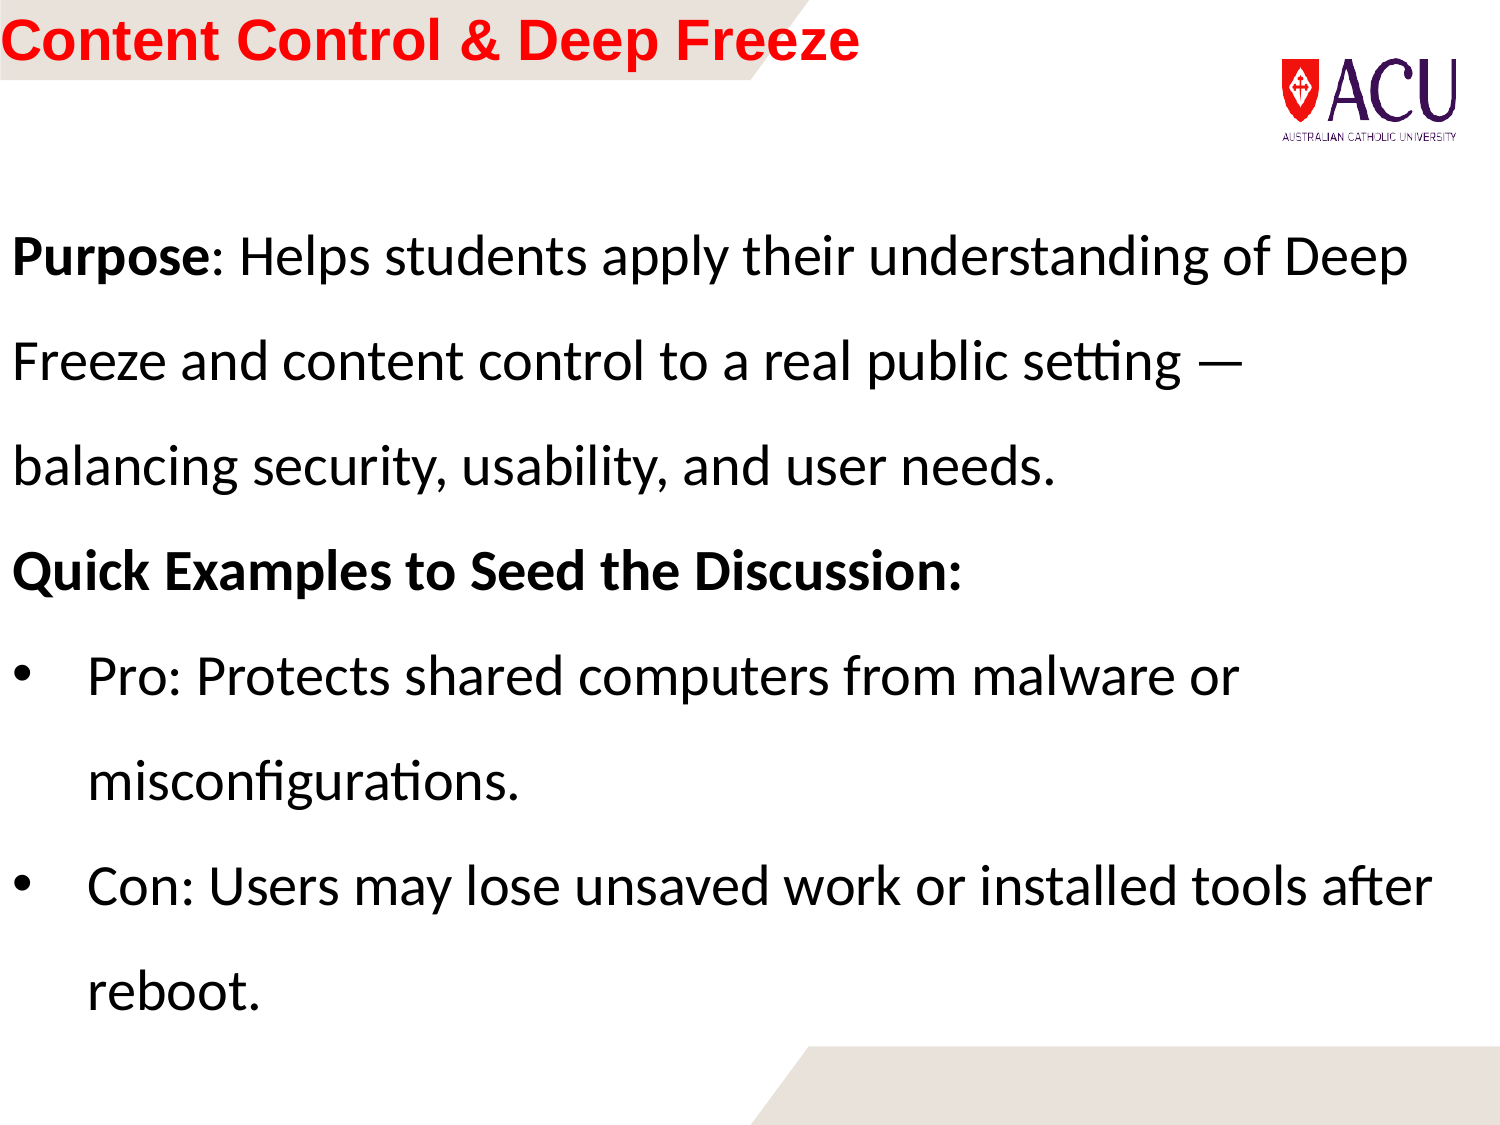

# Content Control & Deep Freeze
Purpose: Helps students apply their understanding of Deep Freeze and content control to a real public setting — balancing security, usability, and user needs.
Quick Examples to Seed the Discussion:
Pro: Protects shared computers from malware or misconfigurations.
Con: Users may lose unsaved work or installed tools after reboot.